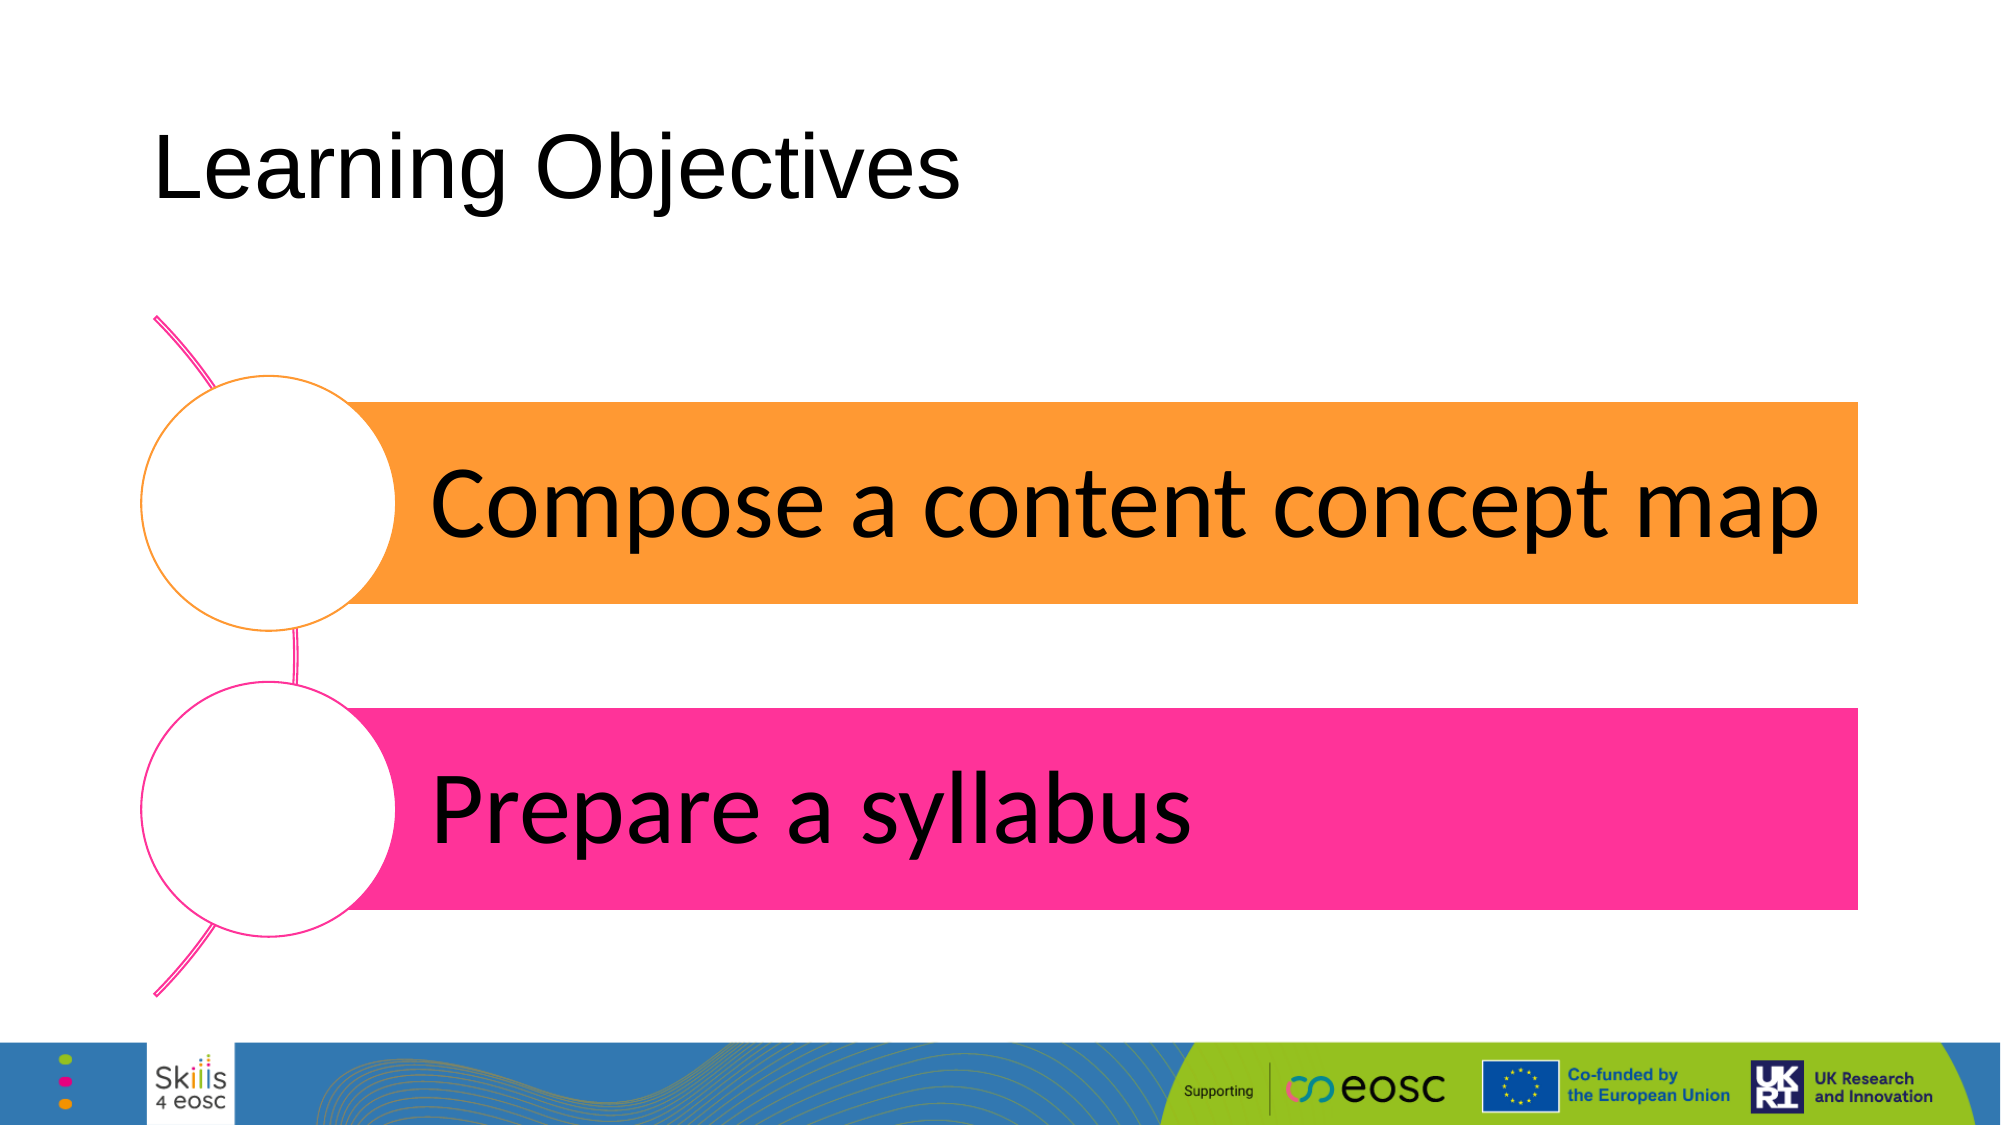

# Learning Objectives
Compose a content concept map
Prepare a syllabus